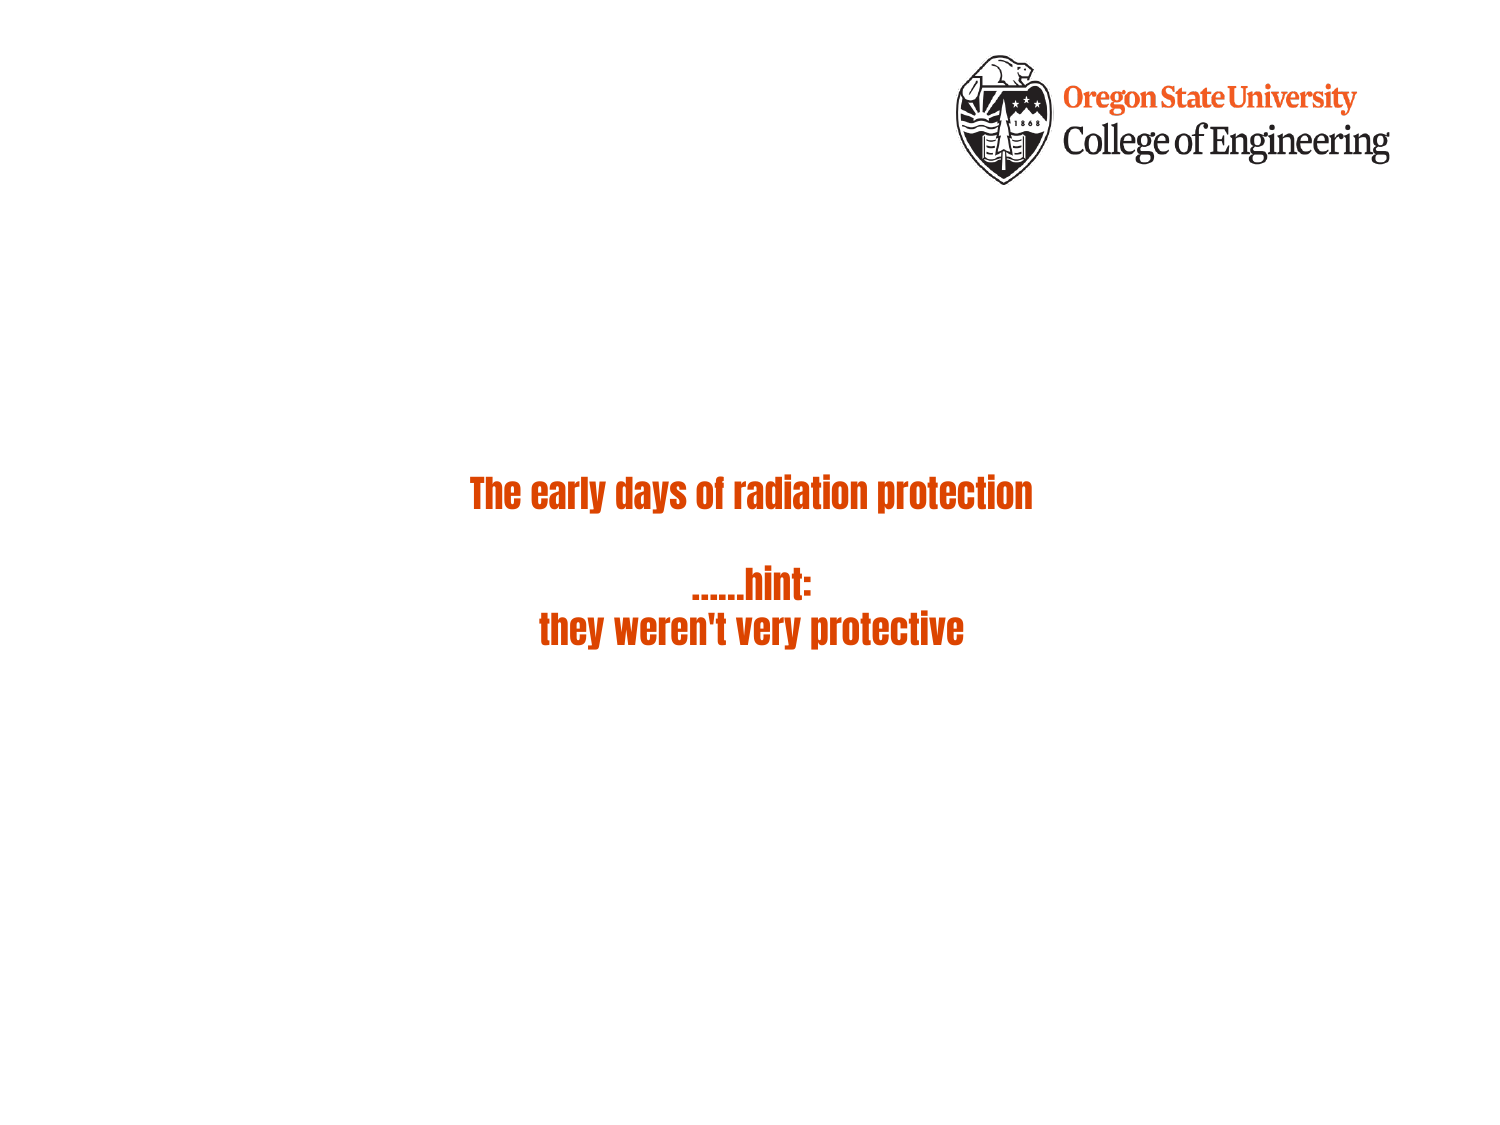

# The early days of radiation protection ……hint: they weren't very protective